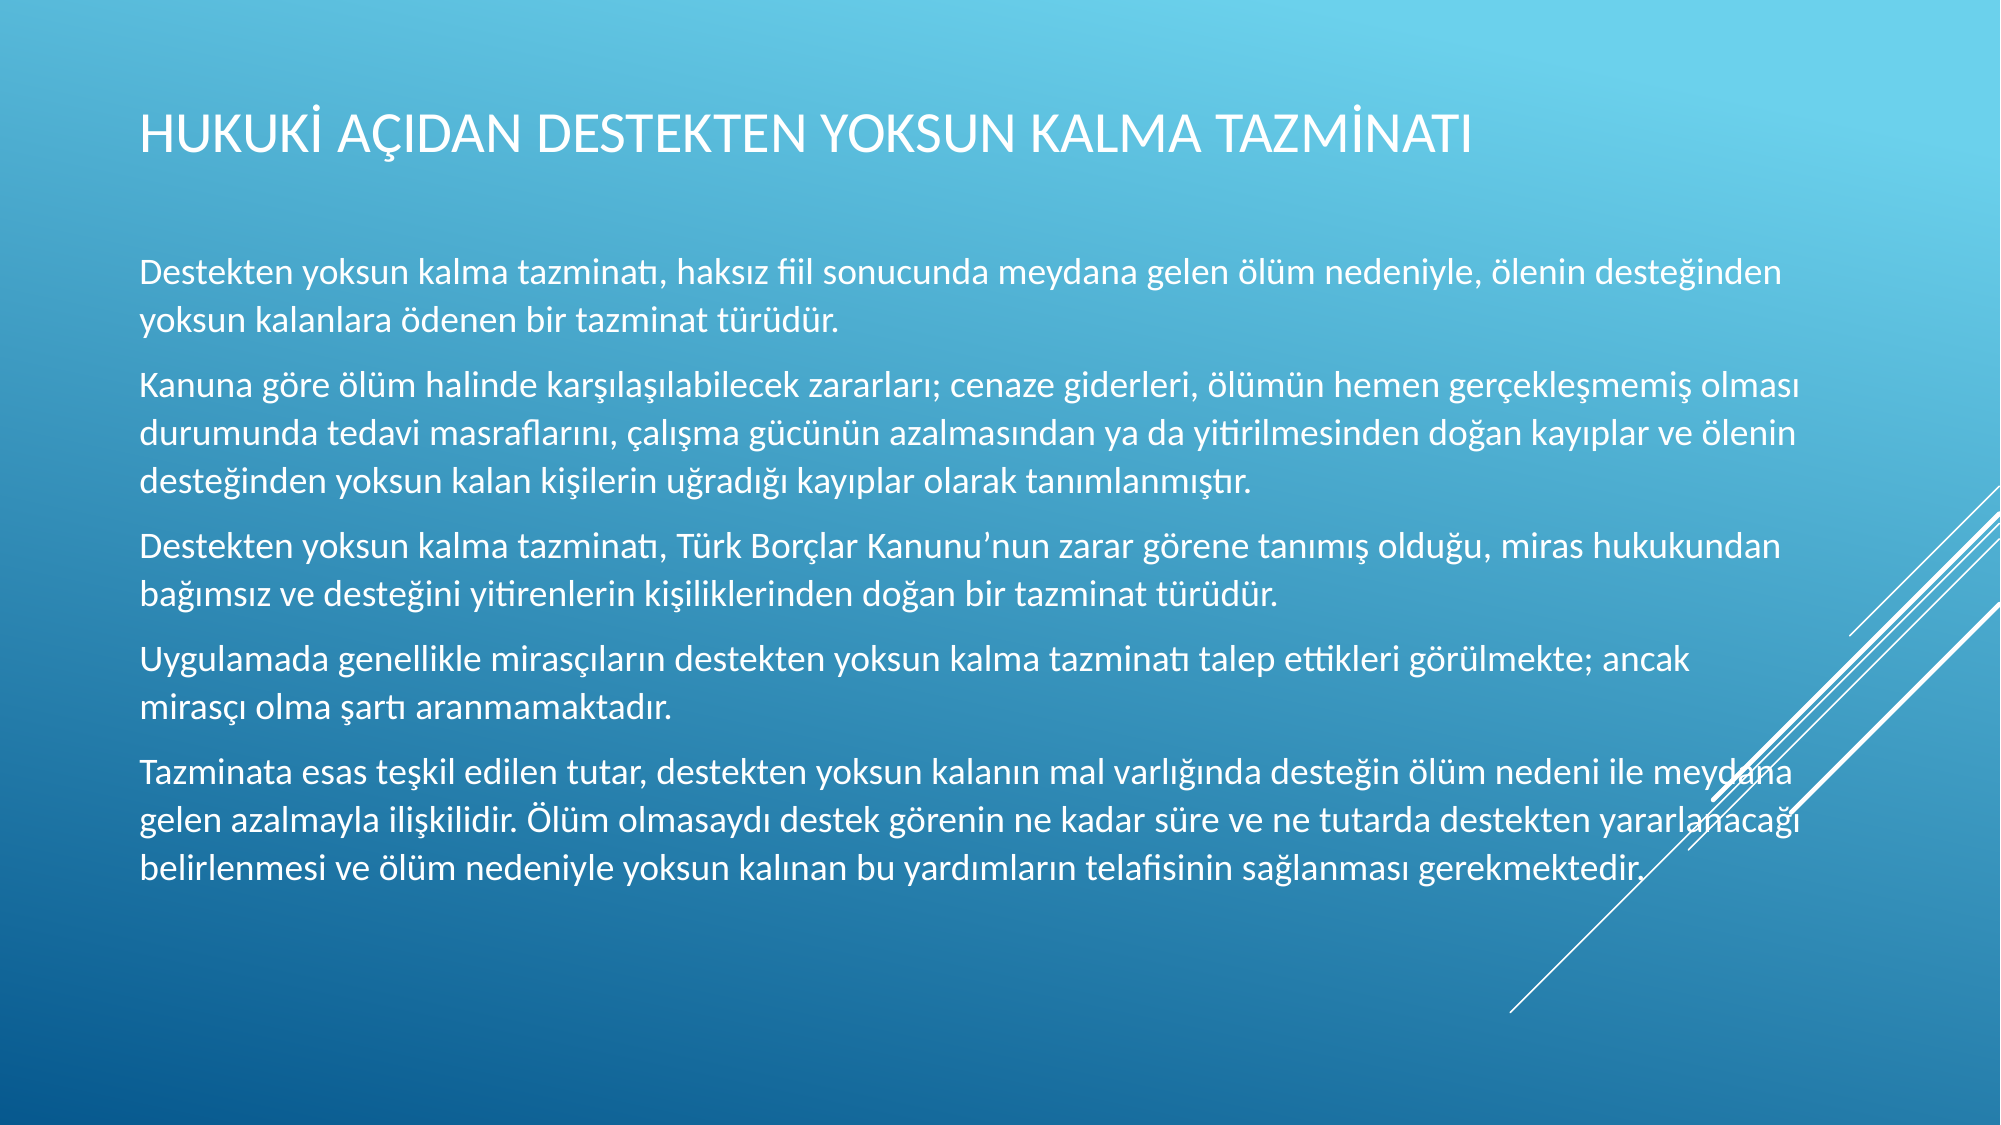

HUKUKİ AÇIDAN DESTEKTEN YOKSUN KALMA TAZMİNATI

Destekten yoksun kalma tazminatı, haksız fiil sonucunda meydana gelen ölüm nedeniyle, ölenin desteğinden yoksun kalanlara ödenen bir tazminat türüdür.
Kanuna göre ölüm halinde karşılaşılabilecek zararları; cenaze giderleri, ölümün hemen gerçekleşmemiş olması durumunda tedavi masraflarını, çalışma gücünün azalmasından ya da yitirilmesinden doğan kayıplar ve ölenin desteğinden yoksun kalan kişilerin uğradığı kayıplar olarak tanımlanmıştır.
Destekten yoksun kalma tazminatı, Türk Borçlar Kanunu’nun zarar görene tanımış olduğu, miras hukukundan bağımsız ve desteğini yitirenlerin kişiliklerinden doğan bir tazminat türüdür.
Uygulamada genellikle mirasçıların destekten yoksun kalma tazminatı talep ettikleri görülmekte; ancak mirasçı olma şartı aranmamaktadır.
Tazminata esas teşkil edilen tutar, destekten yoksun kalanın mal varlığında desteğin ölüm nedeni ile meydana gelen azalmayla ilişkilidir. Ölüm olmasaydı destek görenin ne kadar süre ve ne tutarda destekten yararlanacağı belirlenmesi ve ölüm nedeniyle yoksun kalınan bu yardımların telafisinin sağlanması gerekmektedir.